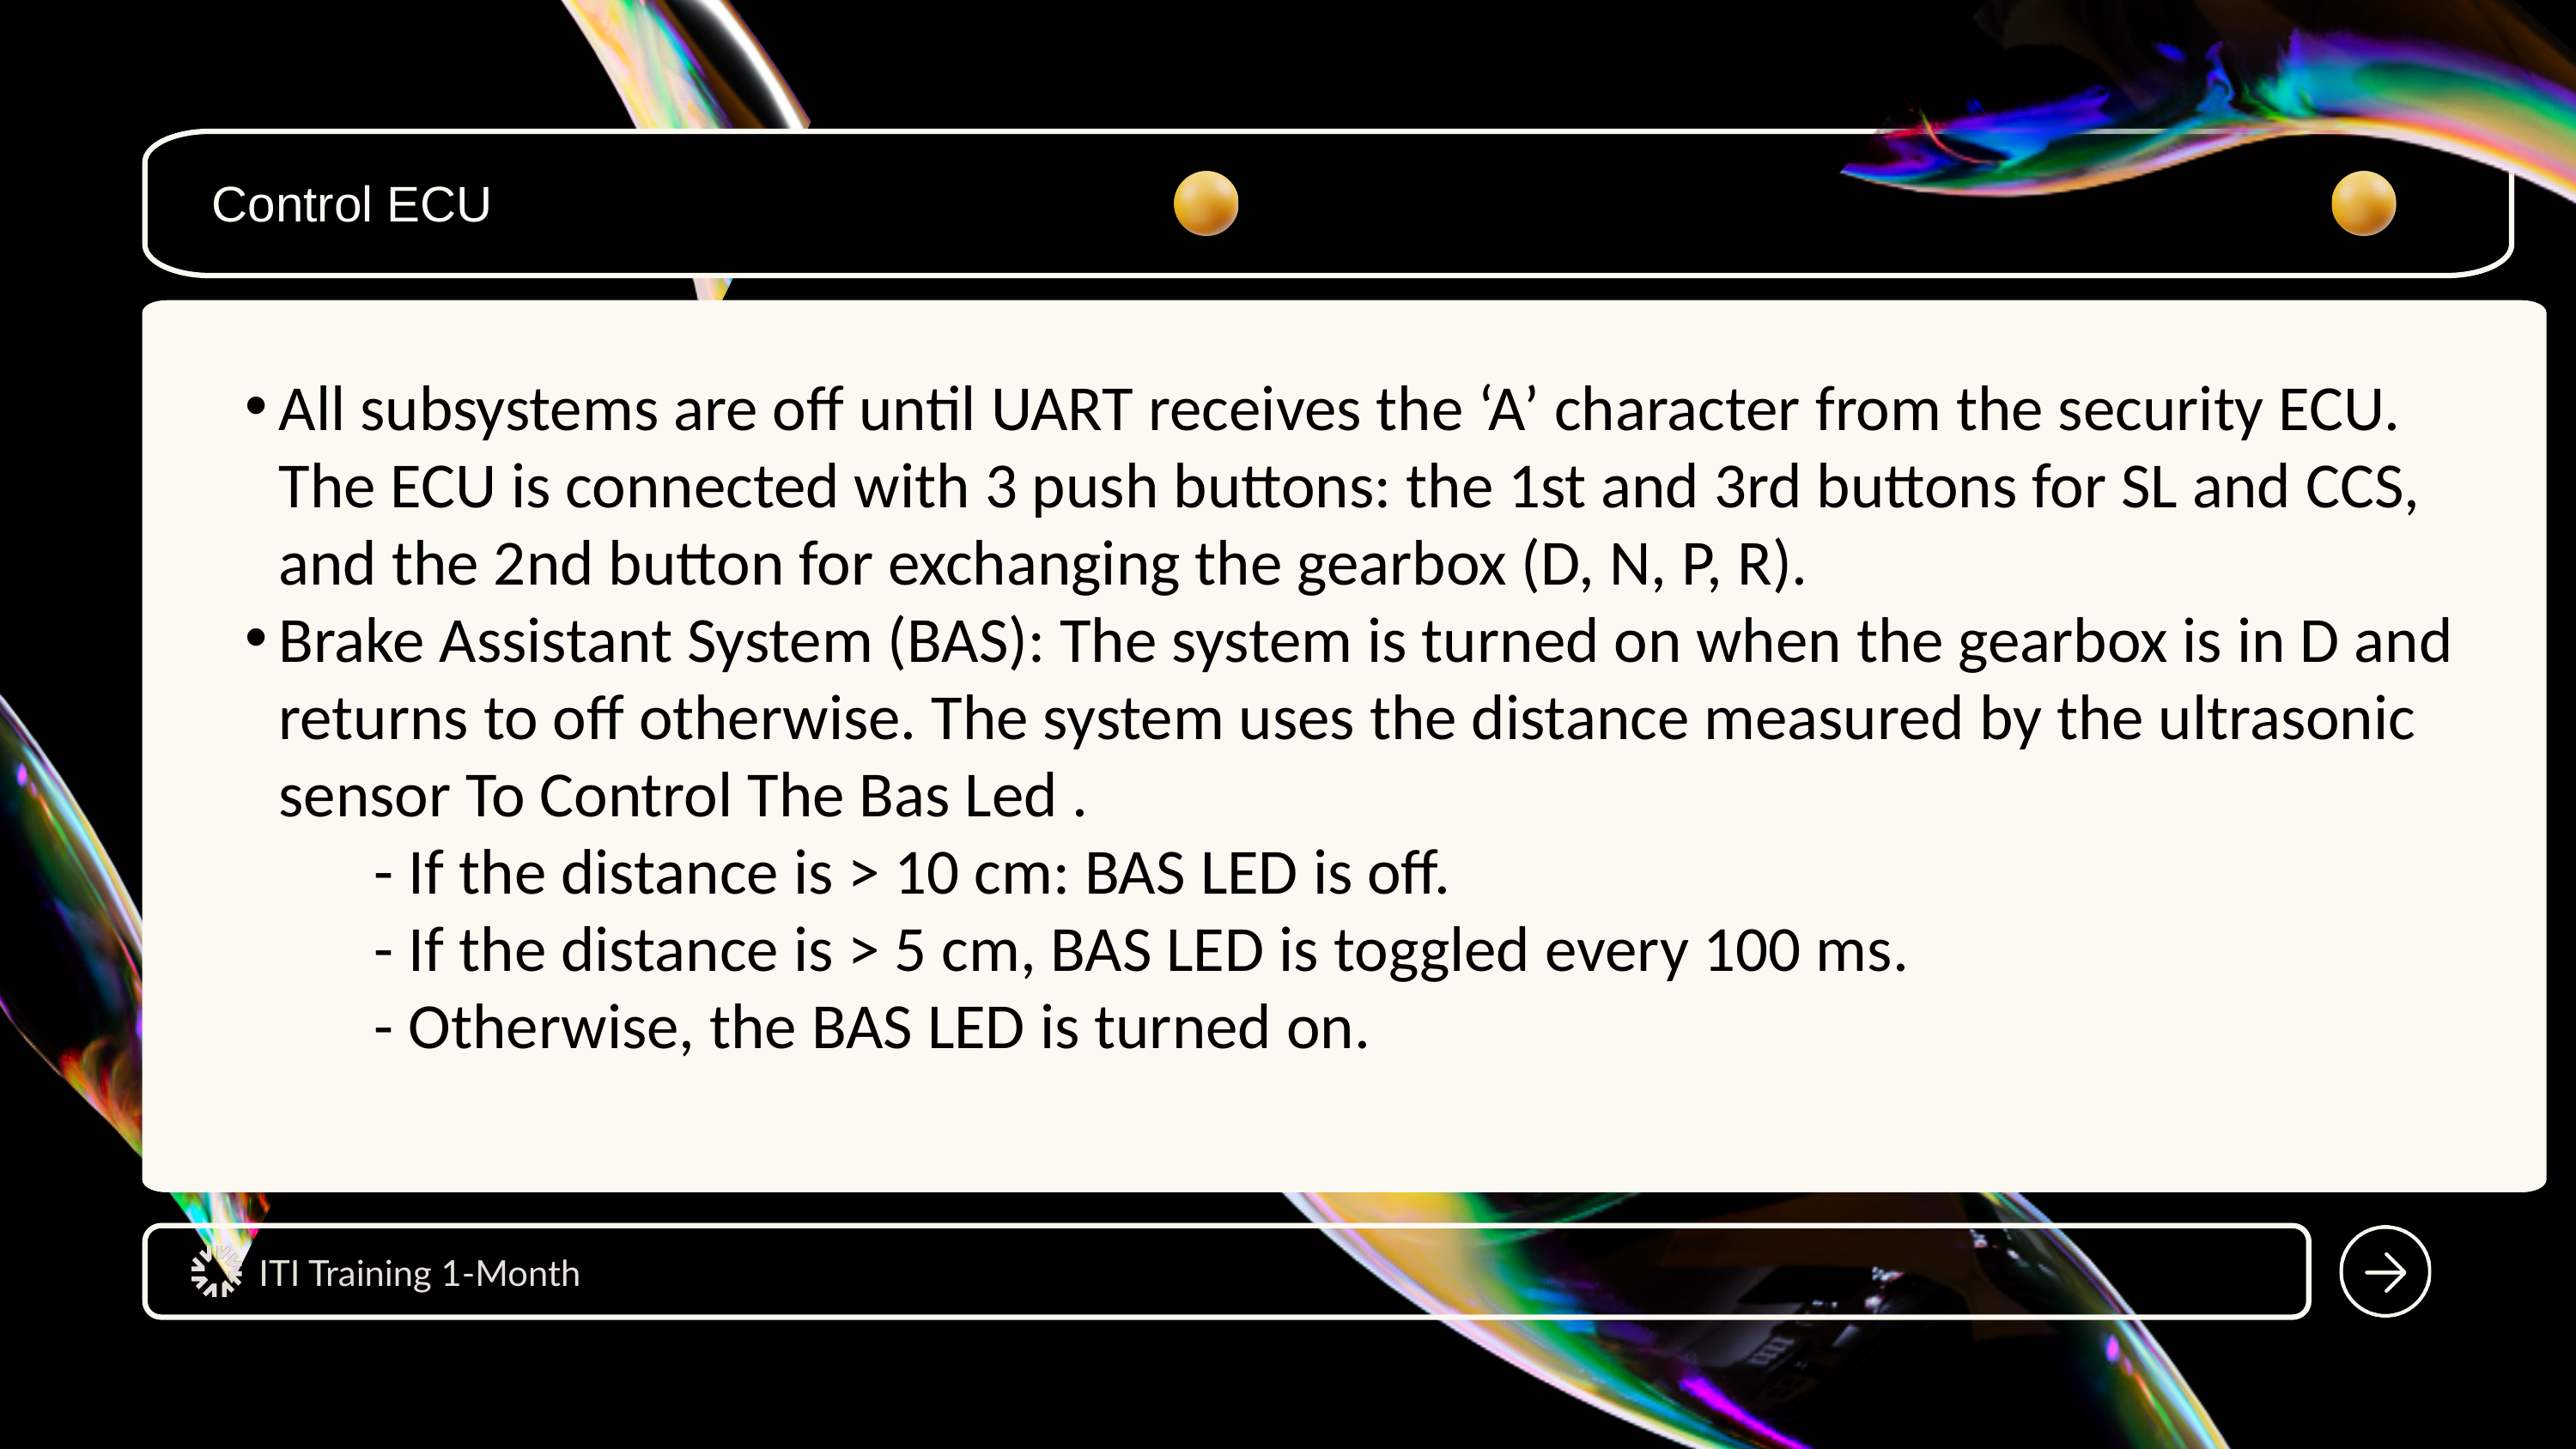

Control ECU

All subsystems are off until UART receives the ‘A’ character from the security ECU. The ECU is connected with 3 push buttons: the 1st and 3rd buttons for SL and CCS, and the 2nd button for exchanging the gearbox (D, N, P, R).
Brake Assistant System (BAS): The system is turned on when the gearbox is in D and returns to off otherwise. The system uses the distance measured by the ultrasonic sensor To Control The Bas Led .
	- If the distance is > 10 cm: BAS LED is off.
	- If the distance is > 5 cm, BAS LED is toggled every 100 ms.
	- Otherwise, the BAS LED is turned on.

ITI Training 1-Month